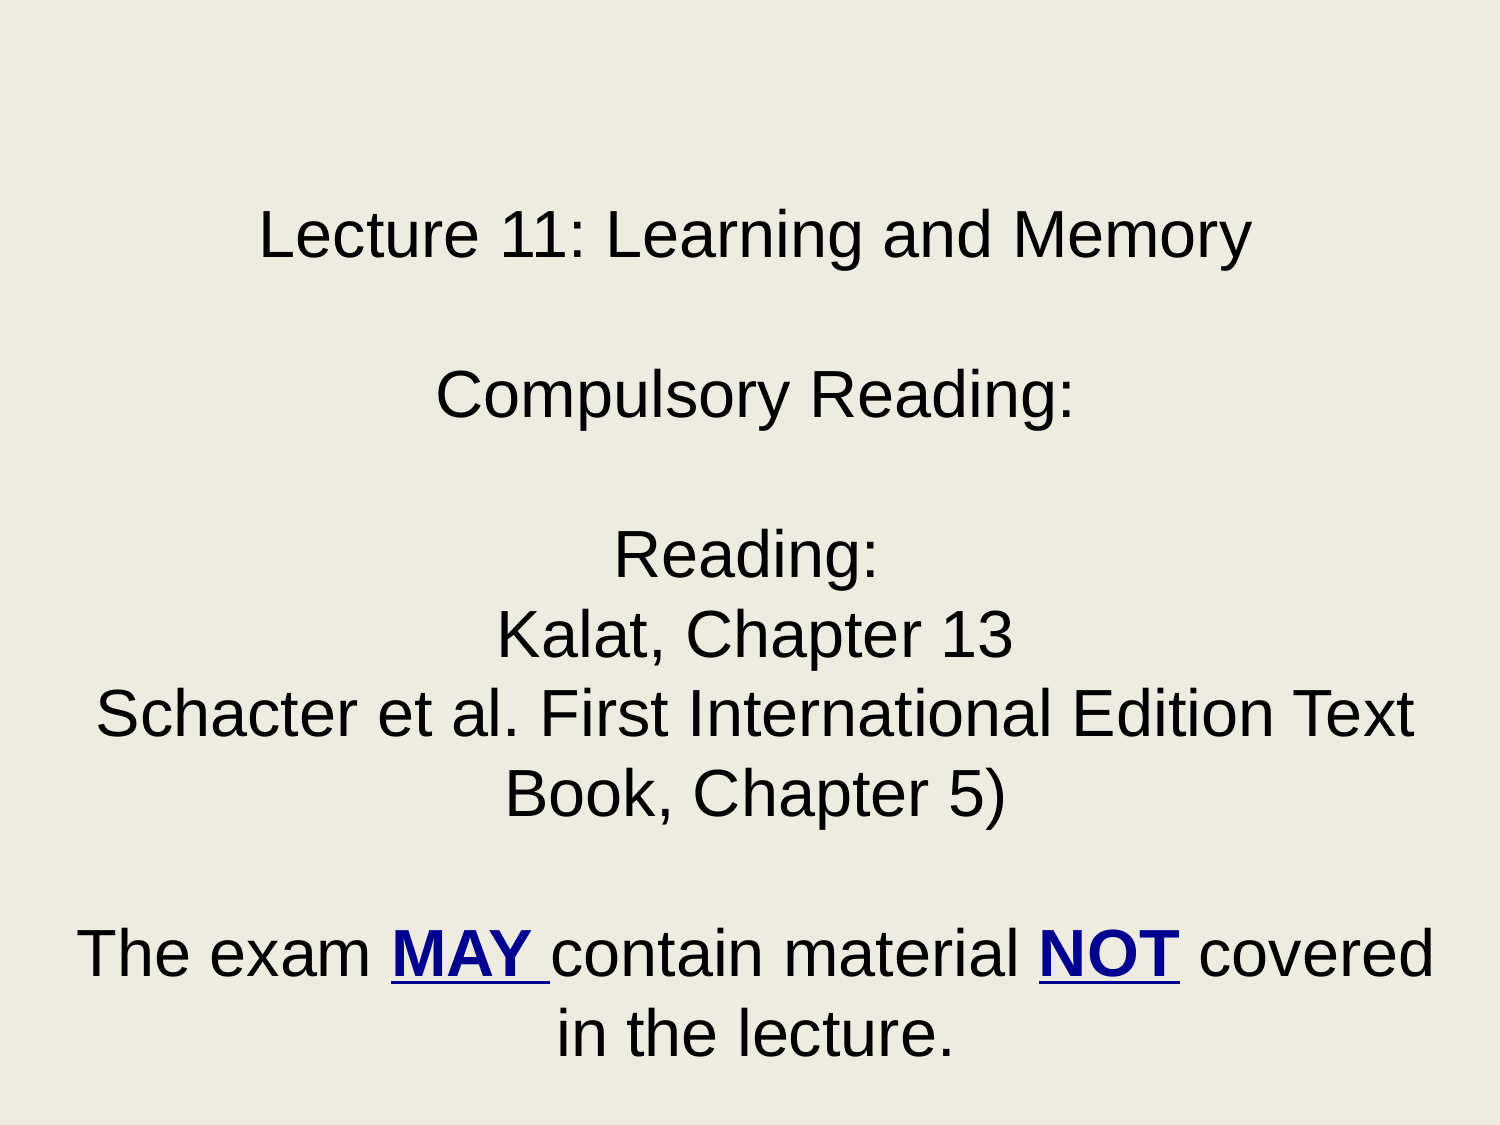

Lecture 11: Learning and Memory

Compulsory Reading:

Reading:
Kalat, Chapter 13
Schacter et al. First International Edition Text Book, Chapter 5)

The exam MAY contain material NOT covered in the lecture.